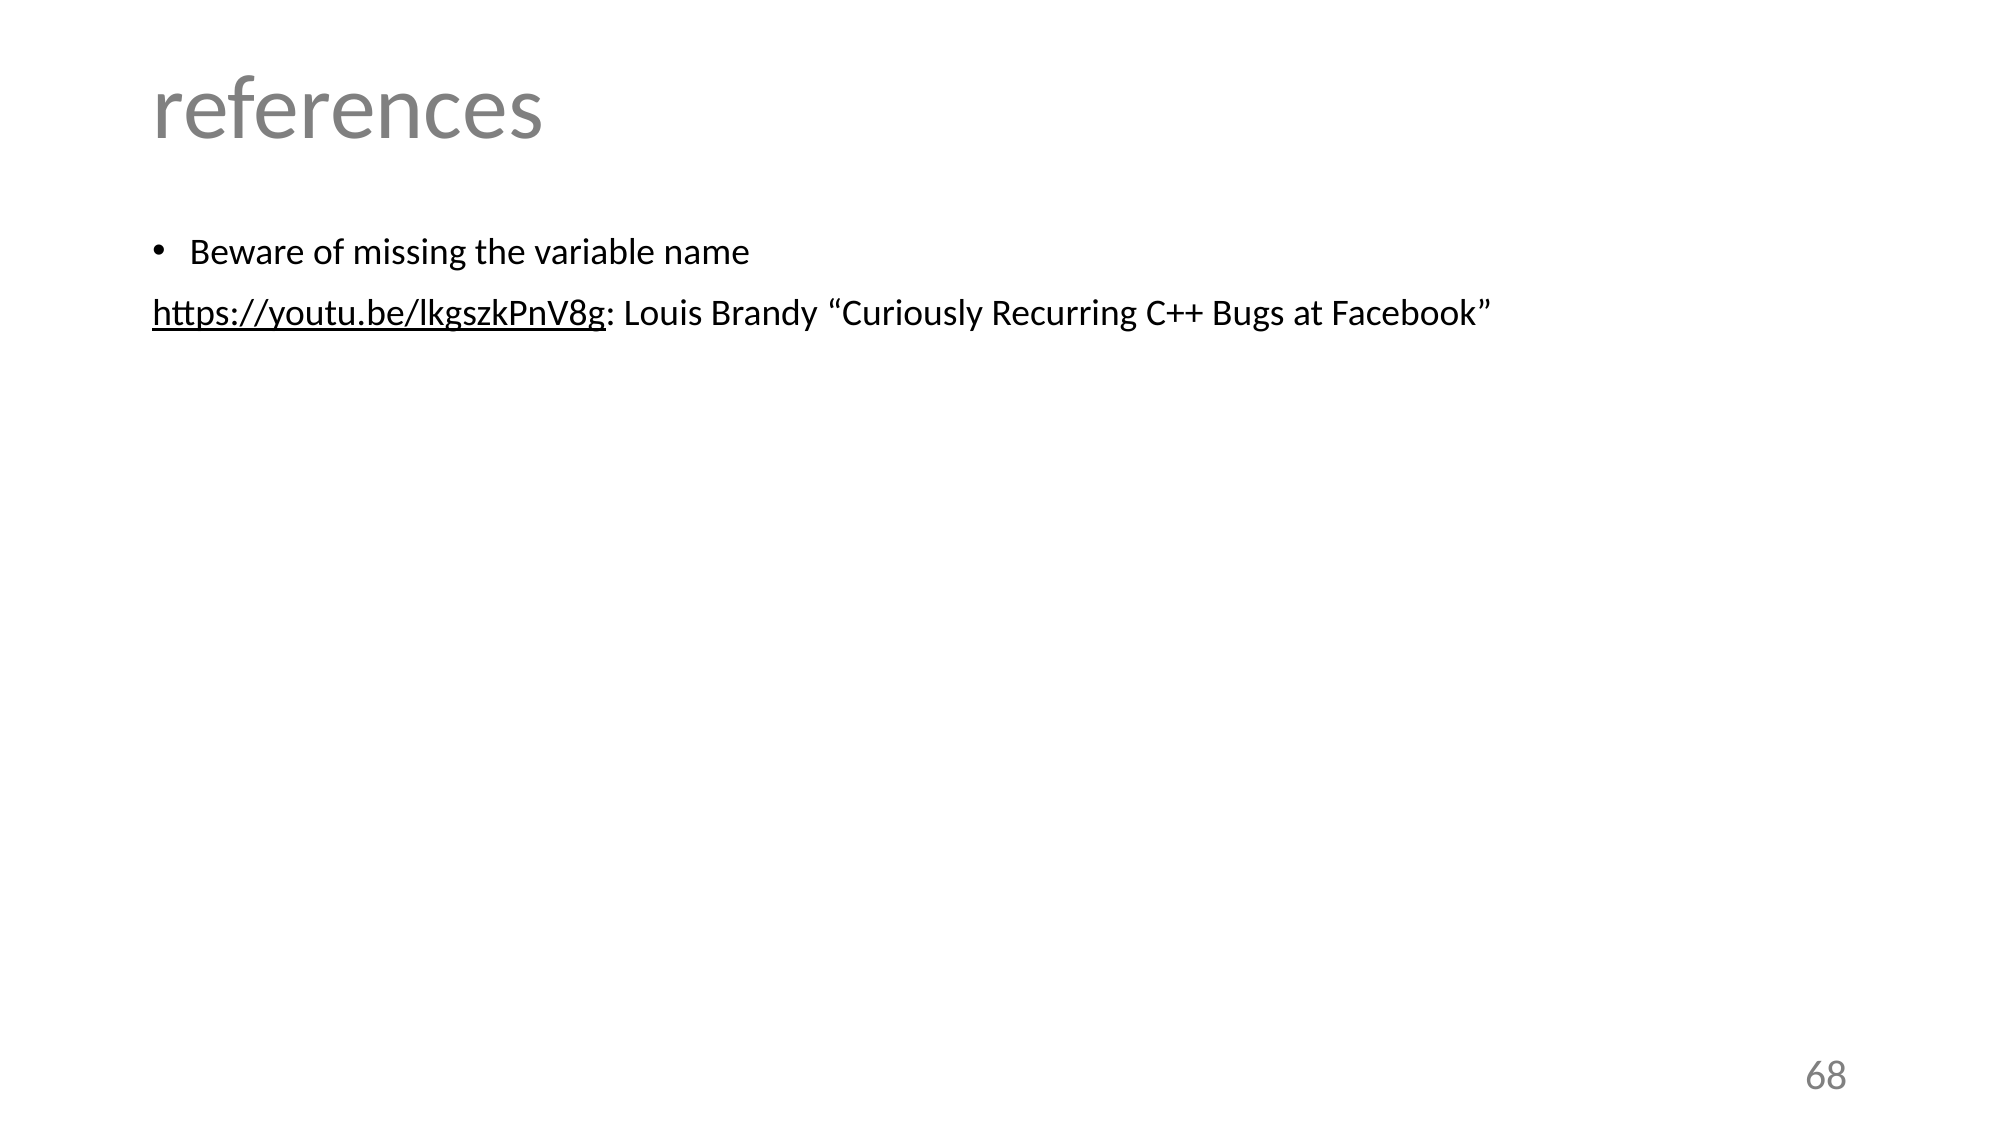

# references
Beware of missing the variable name
https://youtu.be/lkgszkPnV8g: Louis Brandy “Curiously Recurring C++ Bugs at Facebook”

68